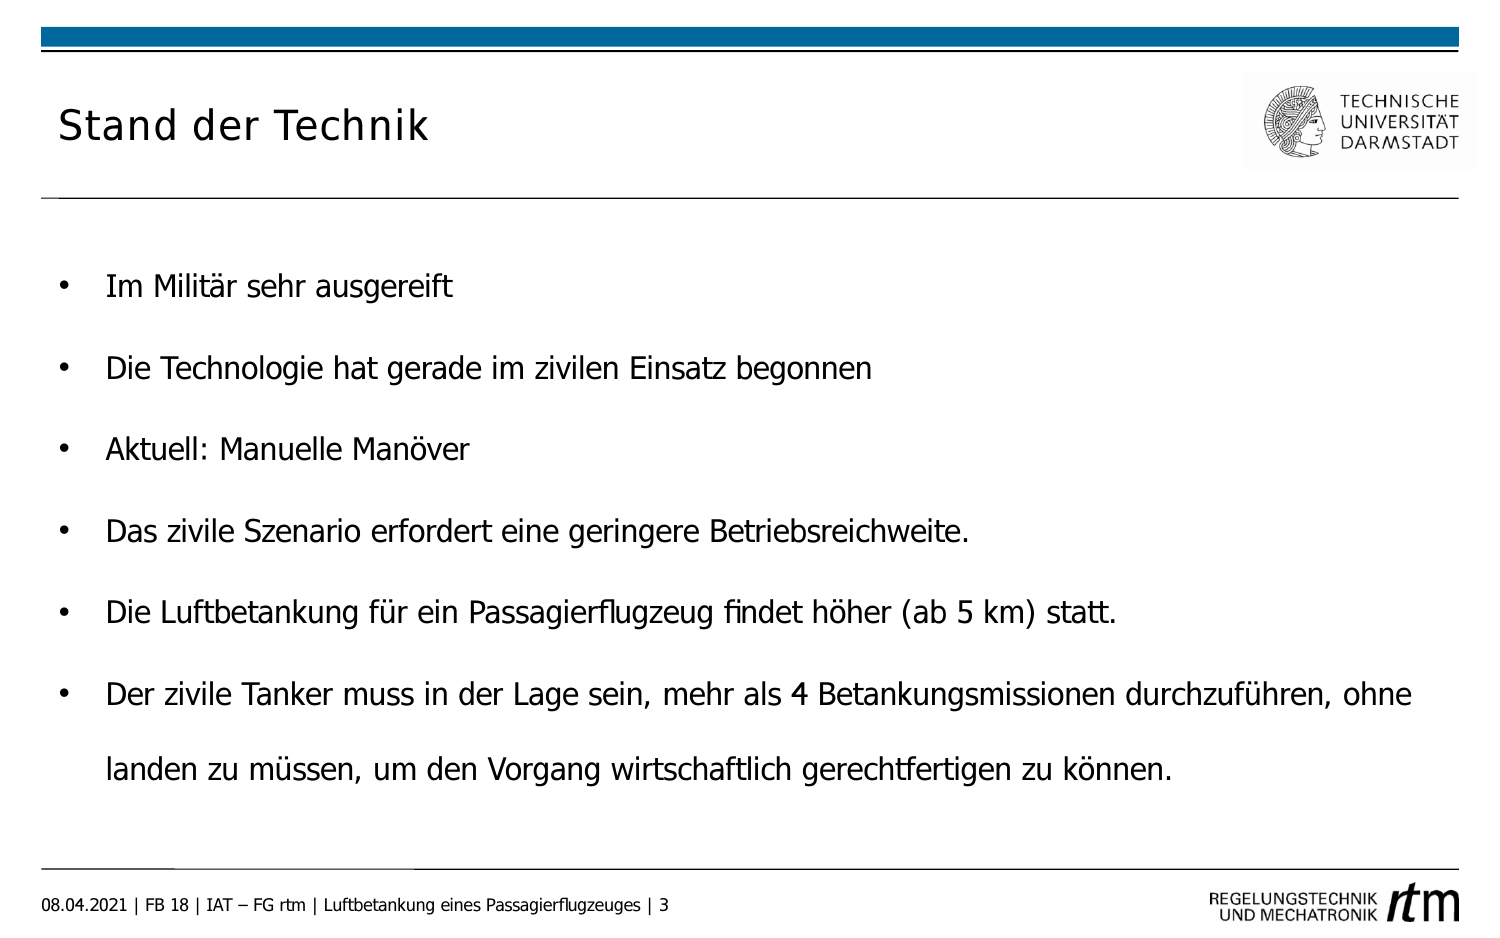

# Stand der Technik
Im Militär sehr ausgereift
Die Technologie hat gerade im zivilen Einsatz begonnen
Aktuell: Manuelle Manöver
Das zivile Szenario erfordert eine geringere Betriebsreichweite.
Die Luftbetankung für ein Passagierflugzeug findet höher (ab 5 km) statt.
Der zivile Tanker muss in der Lage sein, mehr als 4 Betankungsmissionen durchzuführen, ohne landen zu müssen, um den Vorgang wirtschaftlich gerechtfertigen zu können.